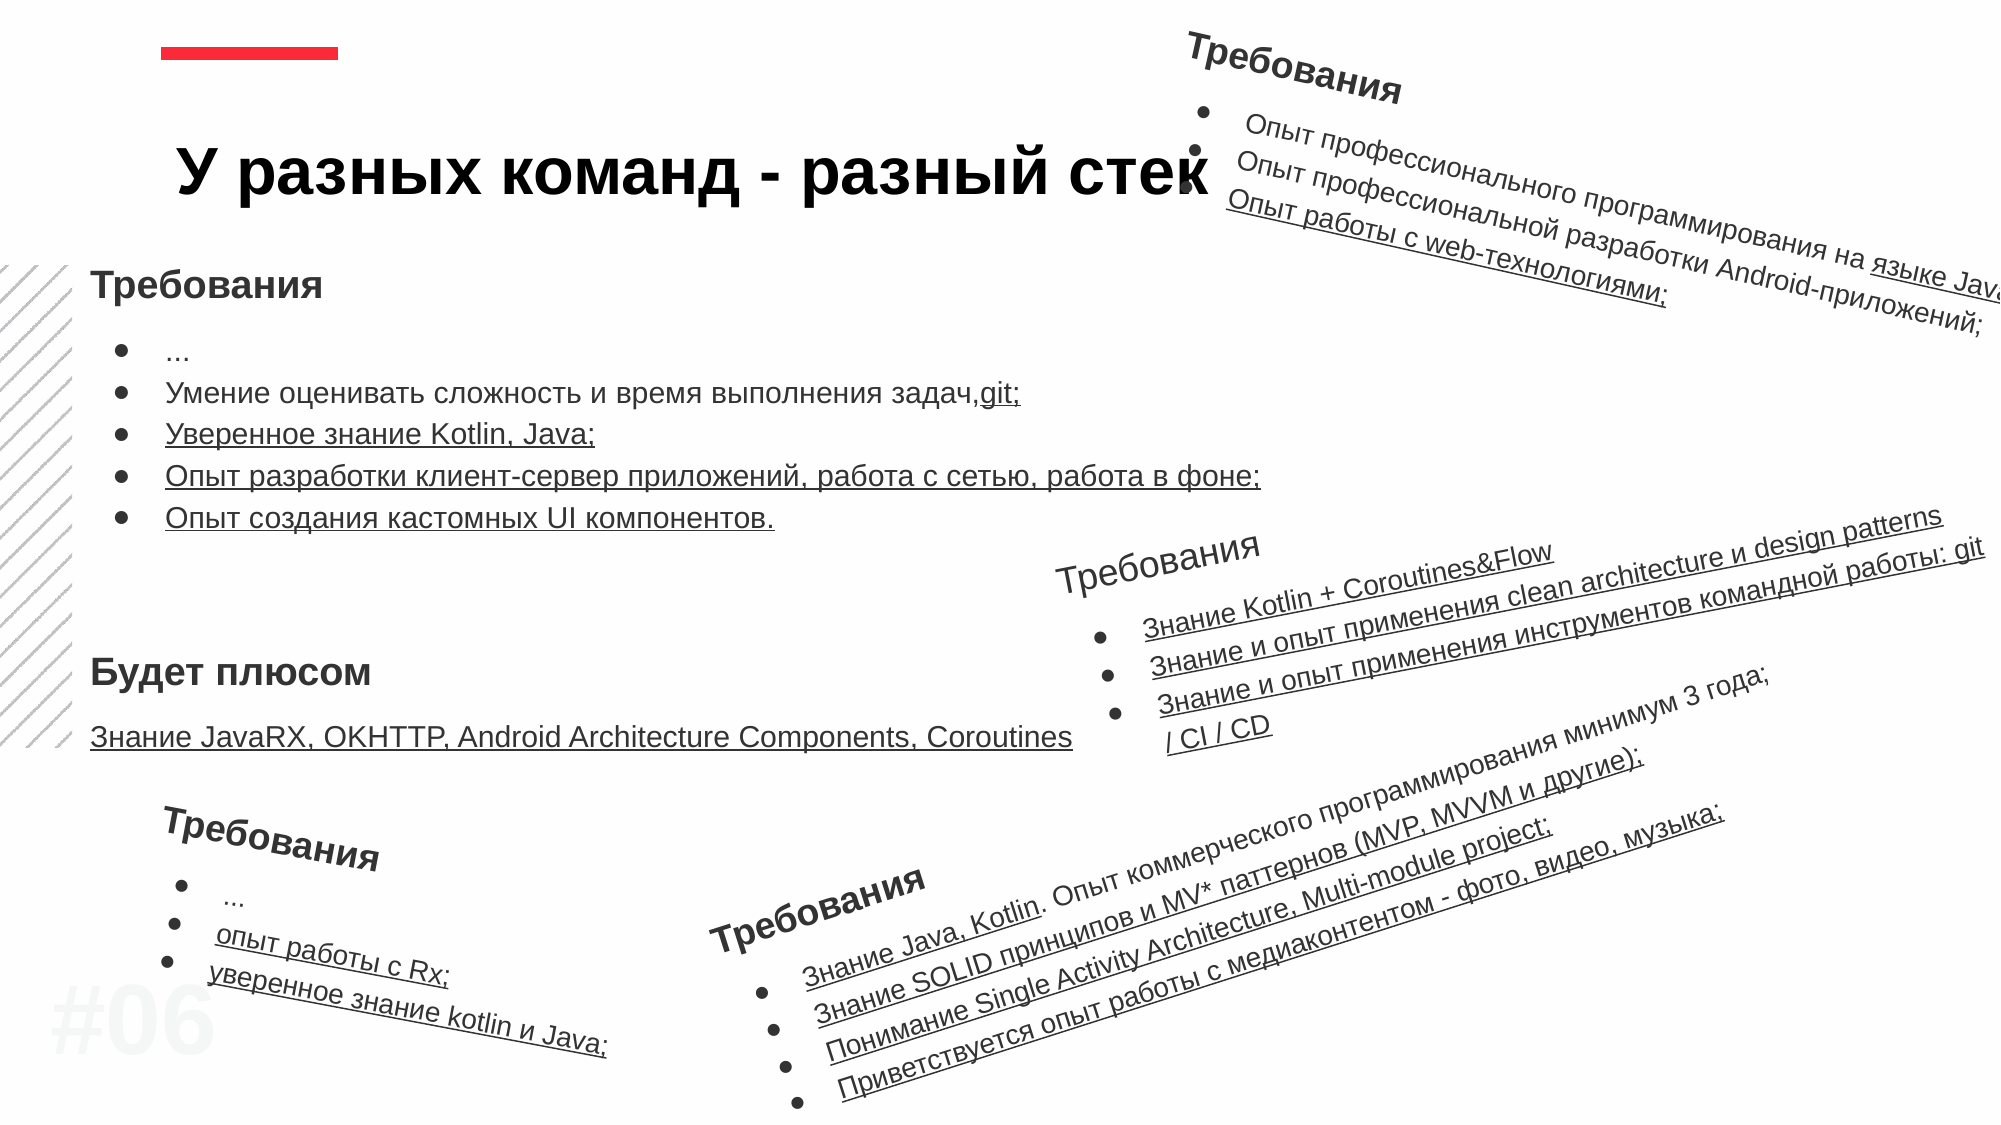

Требования
Опыт профессионального программирования на языке Java;
Опыт профессиональной разработки Android-приложений;
Опыт работы с web-технологиями;
У разных команд - разный стек
Требования
...
Умение оценивать сложность и время выполнения задач,git;
Уверенное знание Kotlin, Java;
Опыт разработки клиент-сервер приложений, работа с сетью, работа в фоне;
Опыт создания кастомных UI компонентов.
Будет плюсом
Знание JavaRX, OKHTTP, Android Architecture Components, Coroutines
Требования
Знание Kotlin + Coroutines&Flow
Знание и опыт применения сlean architecture и design patterns
Знание и опыт применения инструментов командной работы: git
/ CI / CD
Требования
Знание Java, Kotlin. Опыт коммерческого программирования минимум 3 года;
Знание SOLID принципов и MV* паттернов (MVP, MVVM и другие);
Понимание Single Activity Architecture, Multi-module project;
Приветствуется опыт работы с медиаконтентом - фото, видео, музыка;
Требования
...
опыт работы с Rx;
уверенное знание kotlin и Java;
#06